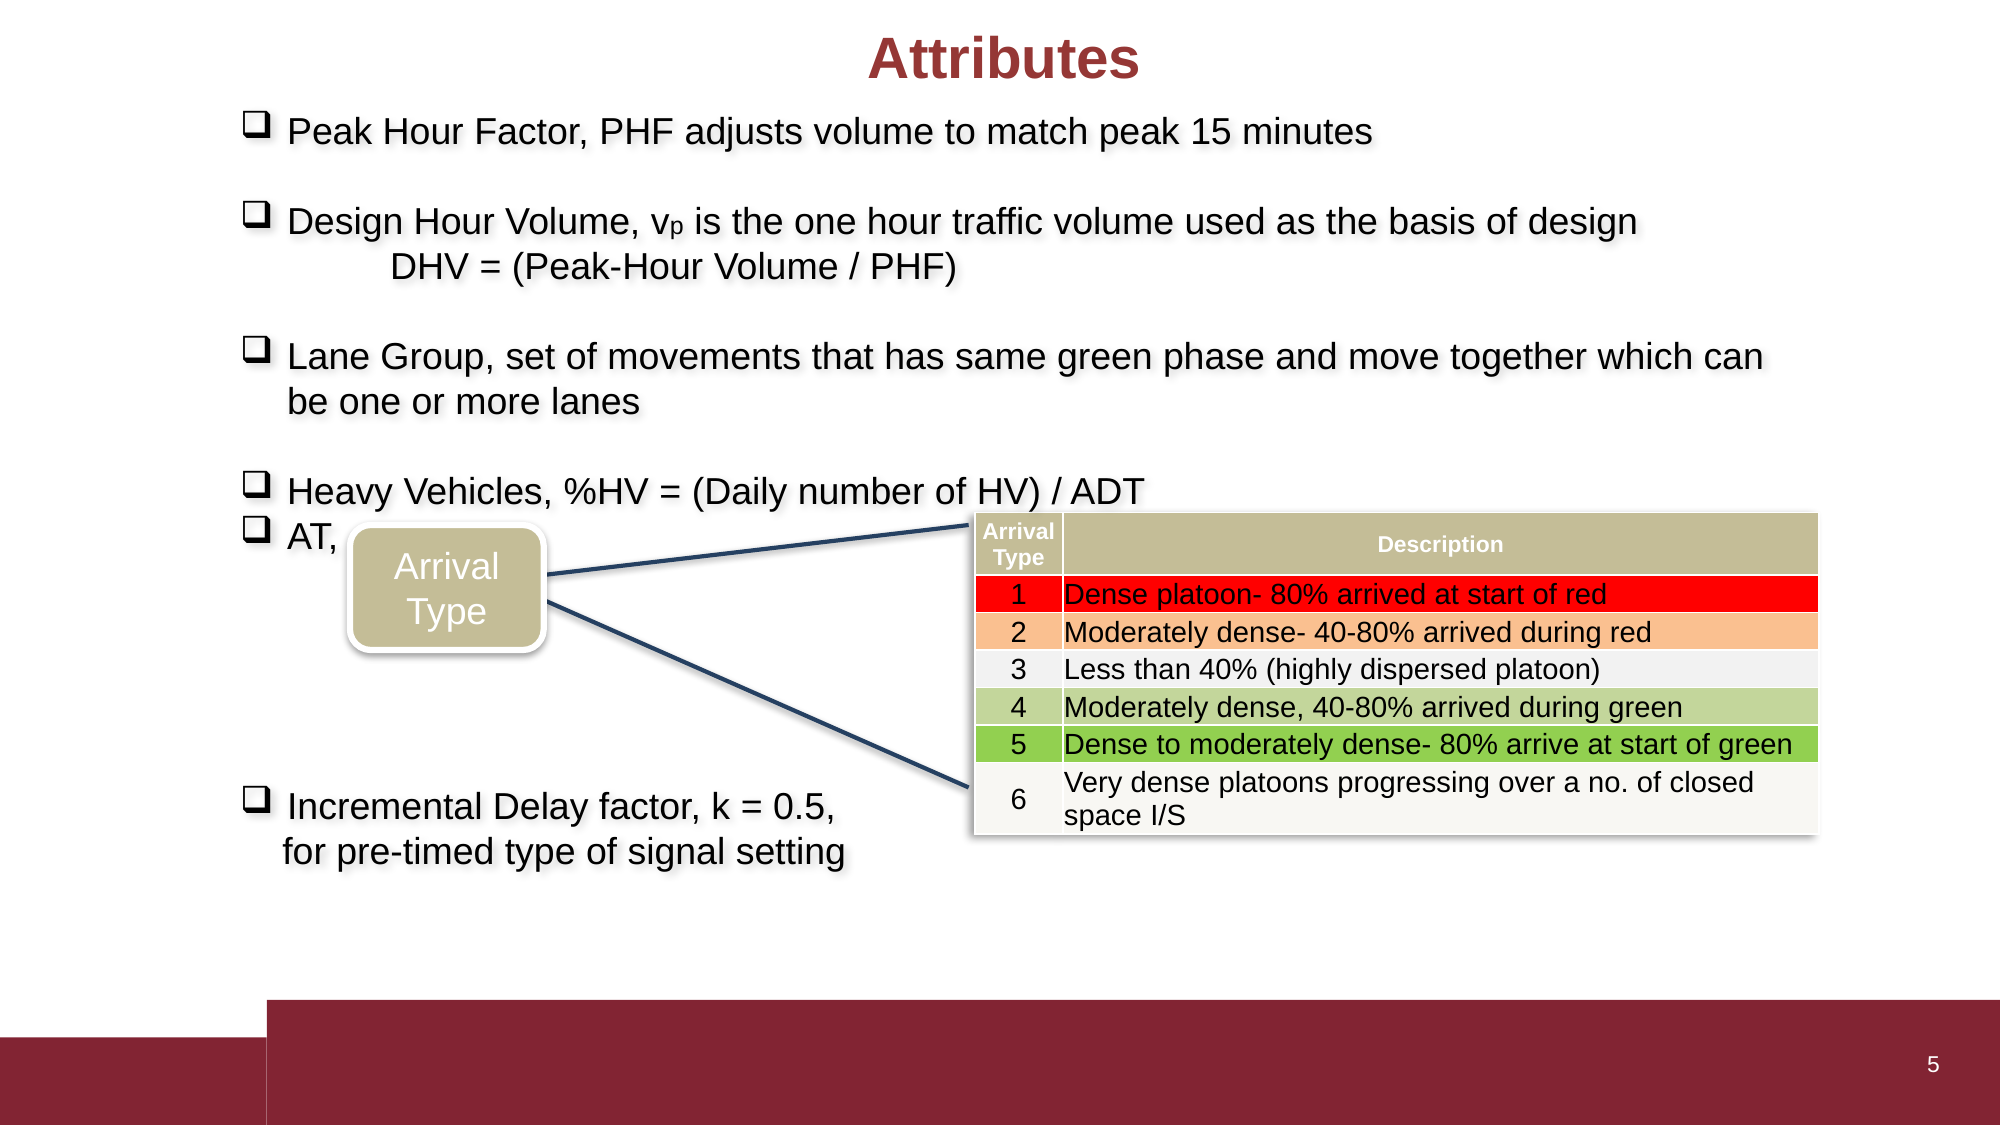

Attributes
Peak Hour Factor, PHF adjusts volume to match peak 15 minutes

Design Hour Volume, vp is the one hour traffic volume used as the basis of design
	DHV = (Peak-Hour Volume / PHF)

Lane Group, set of movements that has same green phase and move together which can be one or more lanes

Heavy Vehicles, %HV = (Daily number of HV) / ADT
AT,

Incremental Delay factor, k = 0.5,
    for pre-timed type of signal setting

| Arrival Type | Description |
| --- | --- |
| 1 | Dense platoon- 80% arrived at start of red |
| 2 | Moderately dense- 40-80% arrived during red |
| 3 | Less than 40% (highly dispersed platoon) |
| 4 | Moderately dense, 40-80% arrived during green |
| 5 | Dense to moderately dense- 80% arrive at start of green |
| 6 | Very dense platoons progressing over a no. of closed space I/S |

Arrival Type

5